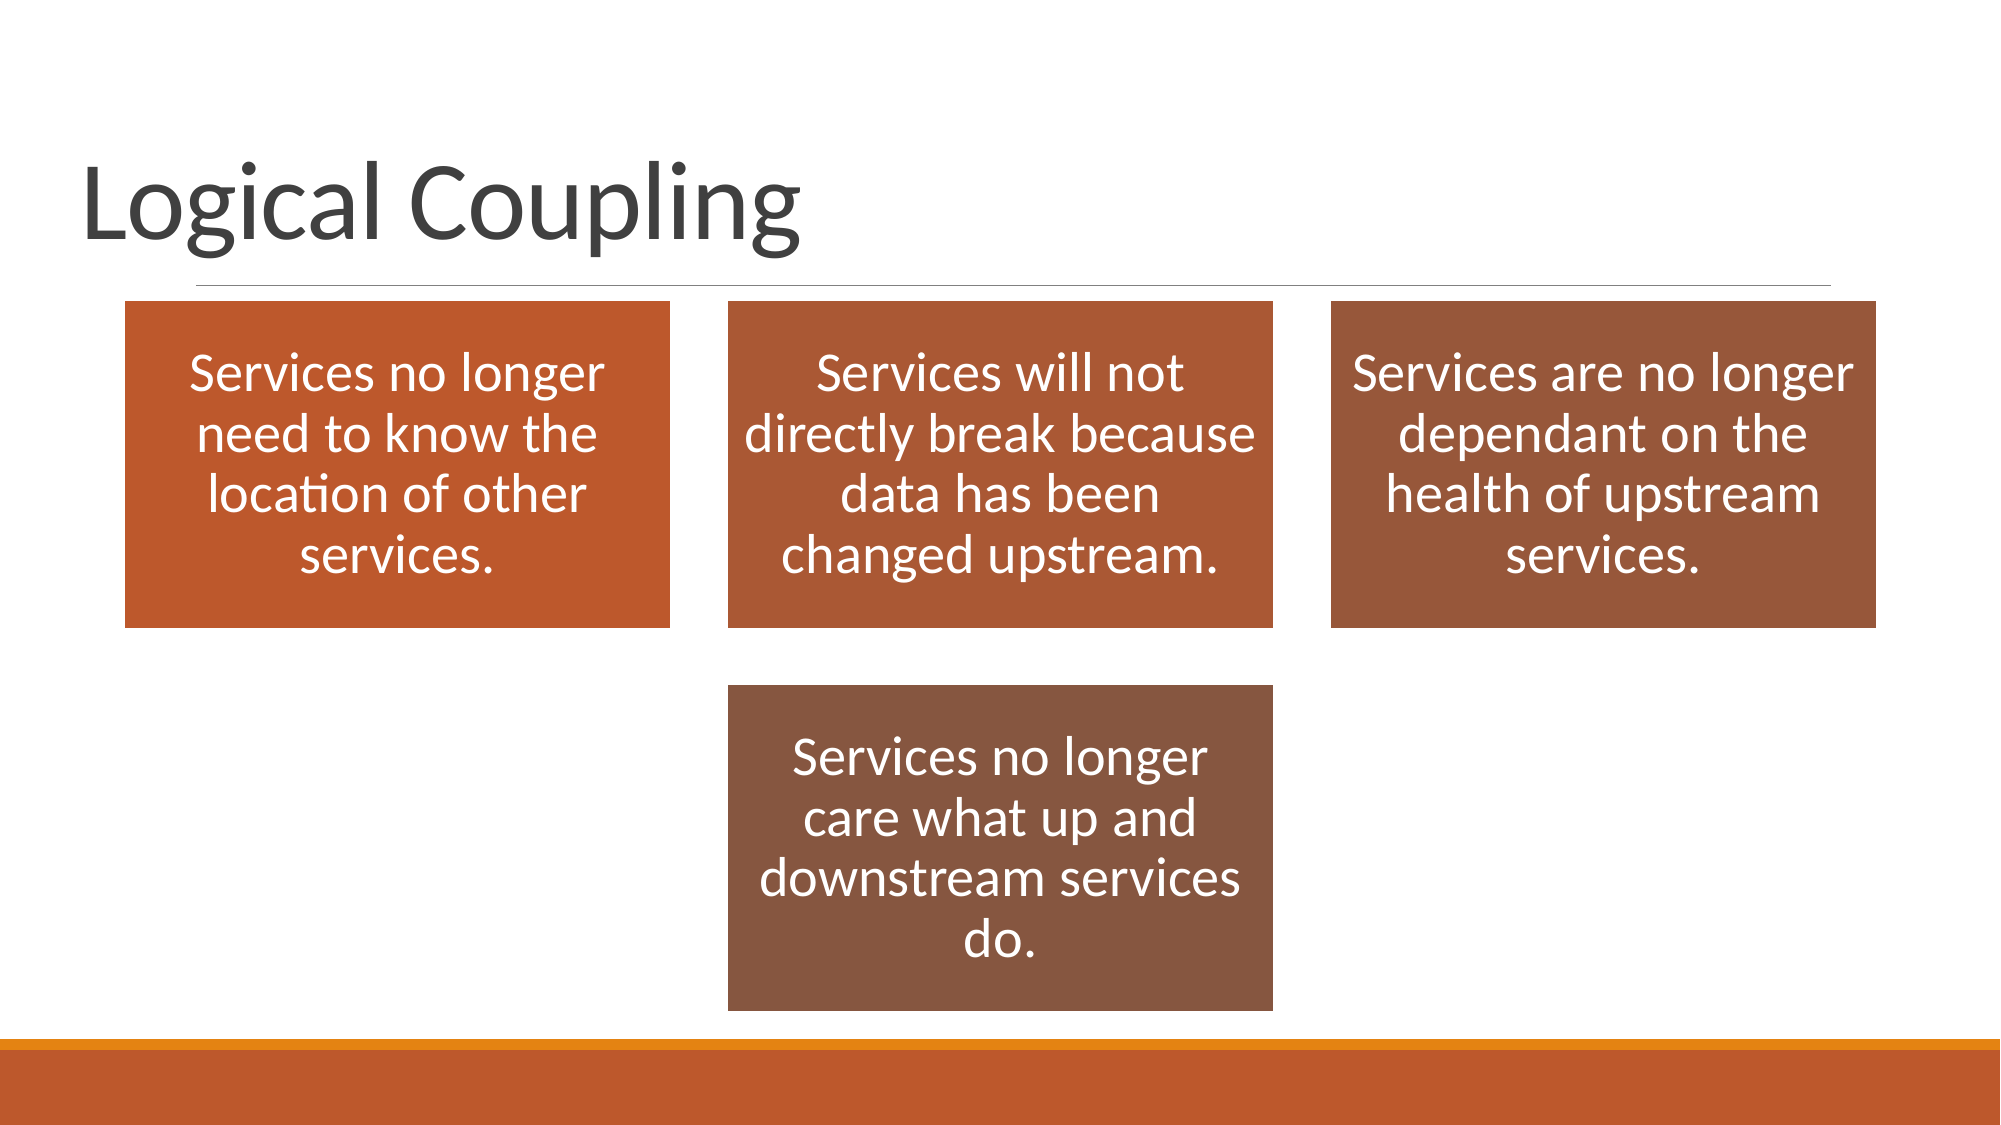

# Logical Coupling
Services no longer need to know the location of other services.
Services will not directly break because data has been changed upstream.
Services are no longer dependant on the health of upstream services.
Services no longer care what up and downstream services do.